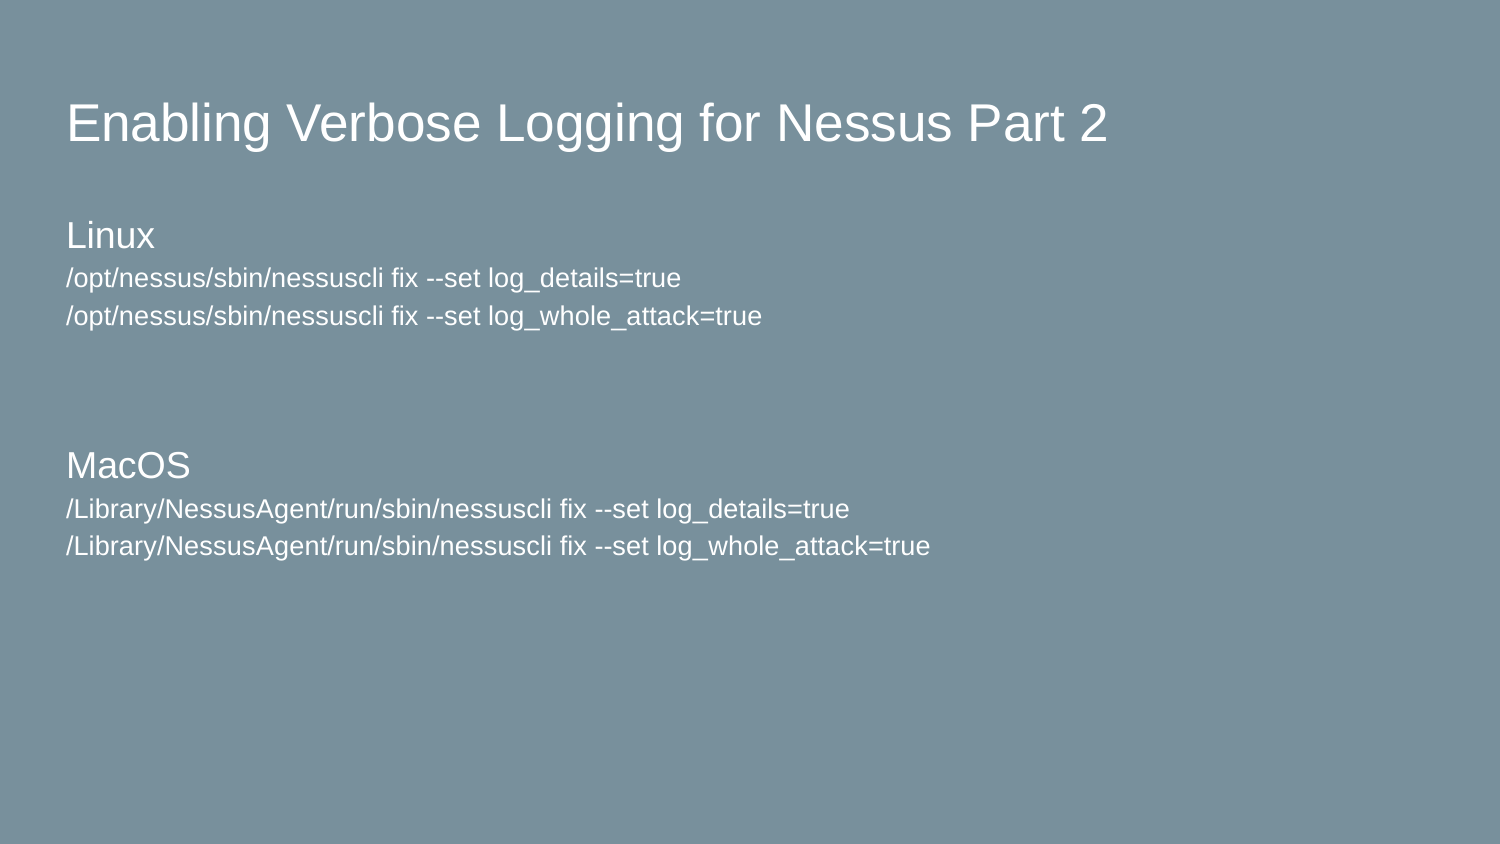

# Enabling Verbose Logging for Nessus Part 2
Linux
/opt/nessus/sbin/nessuscli fix --set log_details=true
/opt/nessus/sbin/nessuscli fix --set log_whole_attack=true

MacOS
/Library/NessusAgent/run/sbin/nessuscli fix --set log_details=true
/Library/NessusAgent/run/sbin/nessuscli fix --set log_whole_attack=true